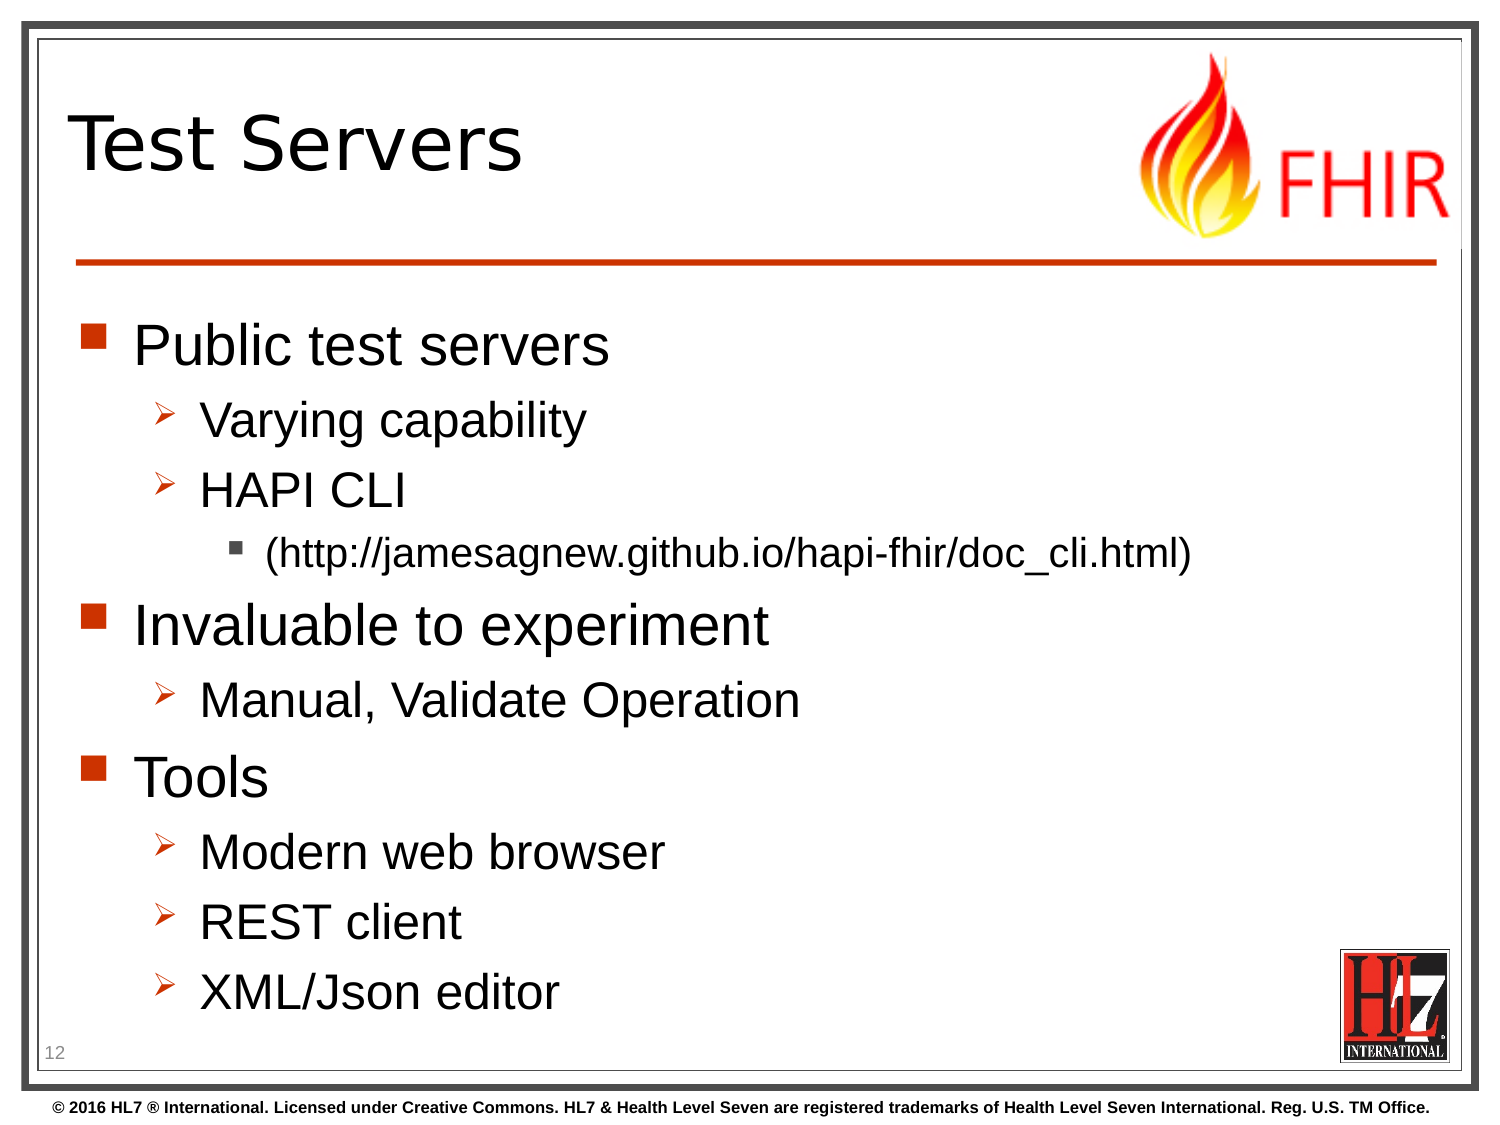

# Test Servers
Public test servers
Varying capability
HAPI CLI
(http://jamesagnew.github.io/hapi-fhir/doc_cli.html)
Invaluable to experiment
Manual, Validate Operation
Tools
Modern web browser
REST client
XML/Json editor
12